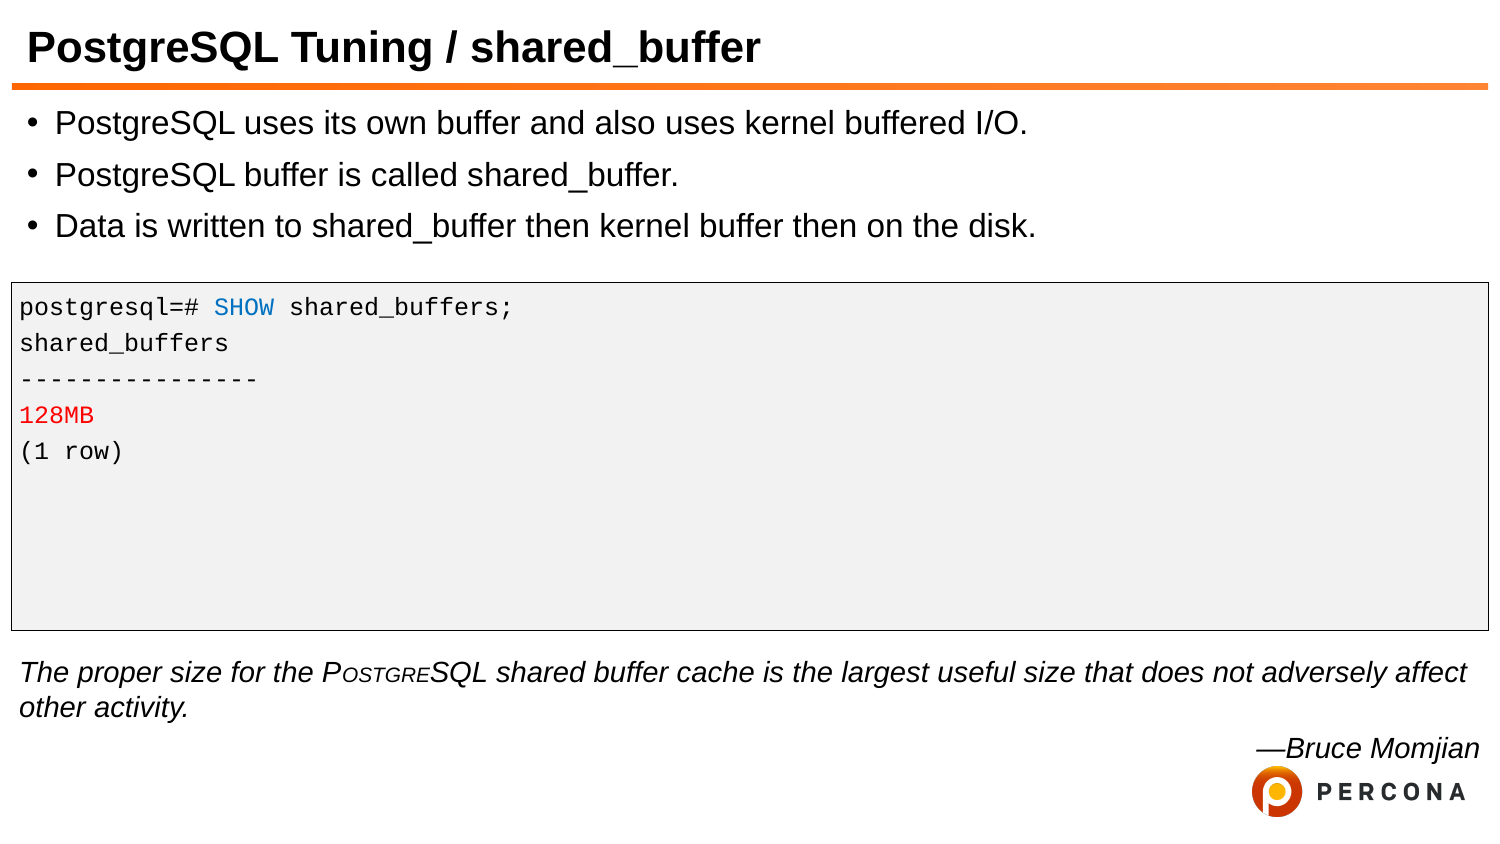

# PostgreSQL Tuning / shared_buffer
PostgreSQL uses its own buffer and also uses kernel buffered I/O.
PostgreSQL buffer is called shared_buffer.
Data is written to shared_buffer then kernel buffer then on the disk.
postgresql=# SHOW shared_buffers;
shared_buffers
----------------
128MB
(1 row)
The proper size for the POSTGRESQL shared buffer cache is the largest useful size that does not adversely affect other activity.
—Bruce Momjian